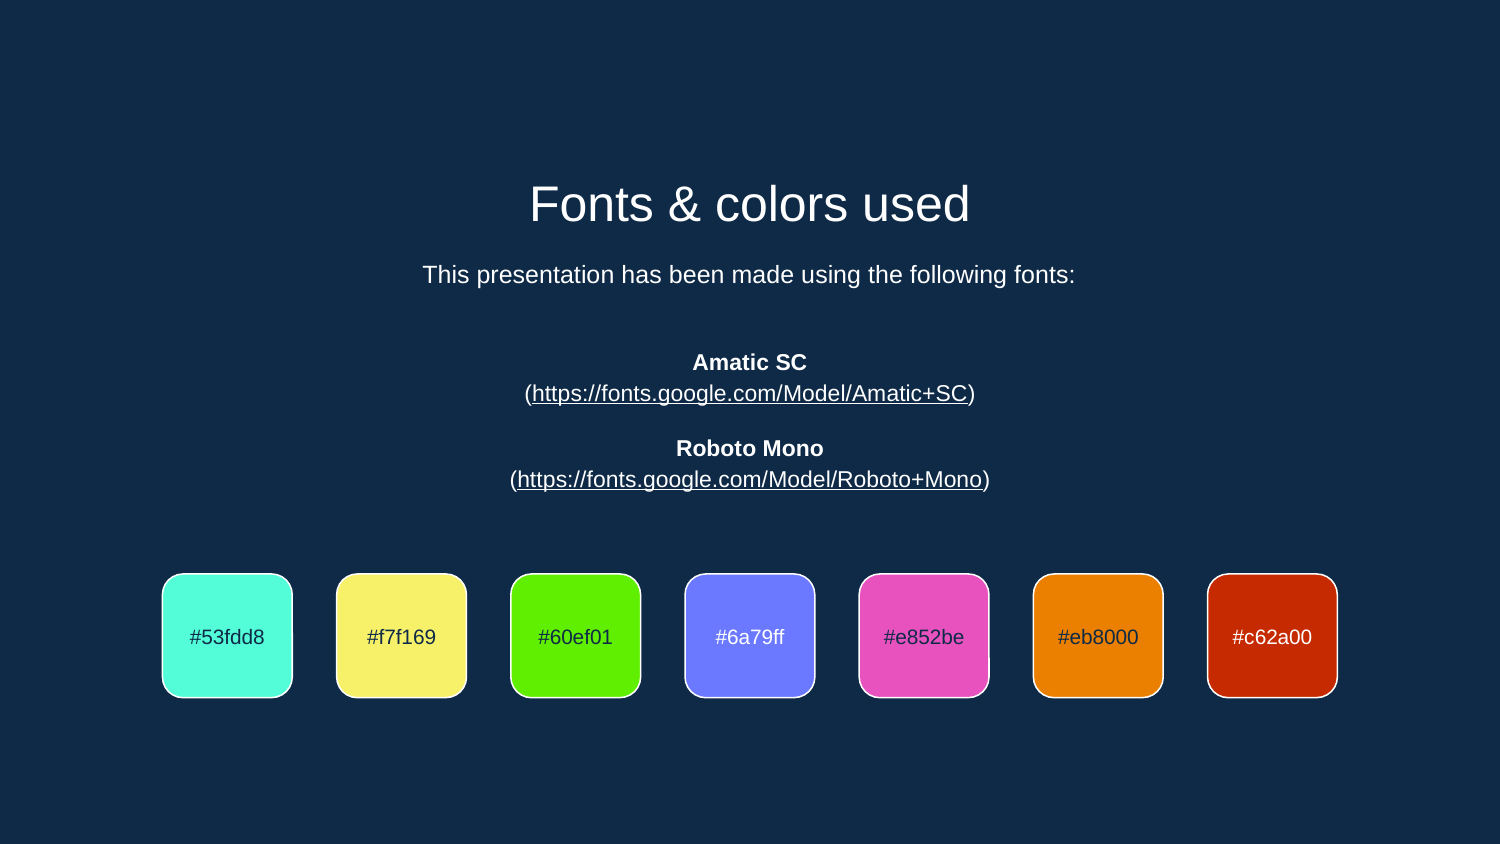

Fonts & colors used
This presentation has been made using the following fonts:

Amatic SC
(https://fonts.google.com/Model/Amatic+SC)

Roboto Mono
(https://fonts.google.com/Model/Roboto+Mono)

#53fdd8
#f7f169
#60ef01
#6a79ff
#e852be
#eb8000
#c62a00